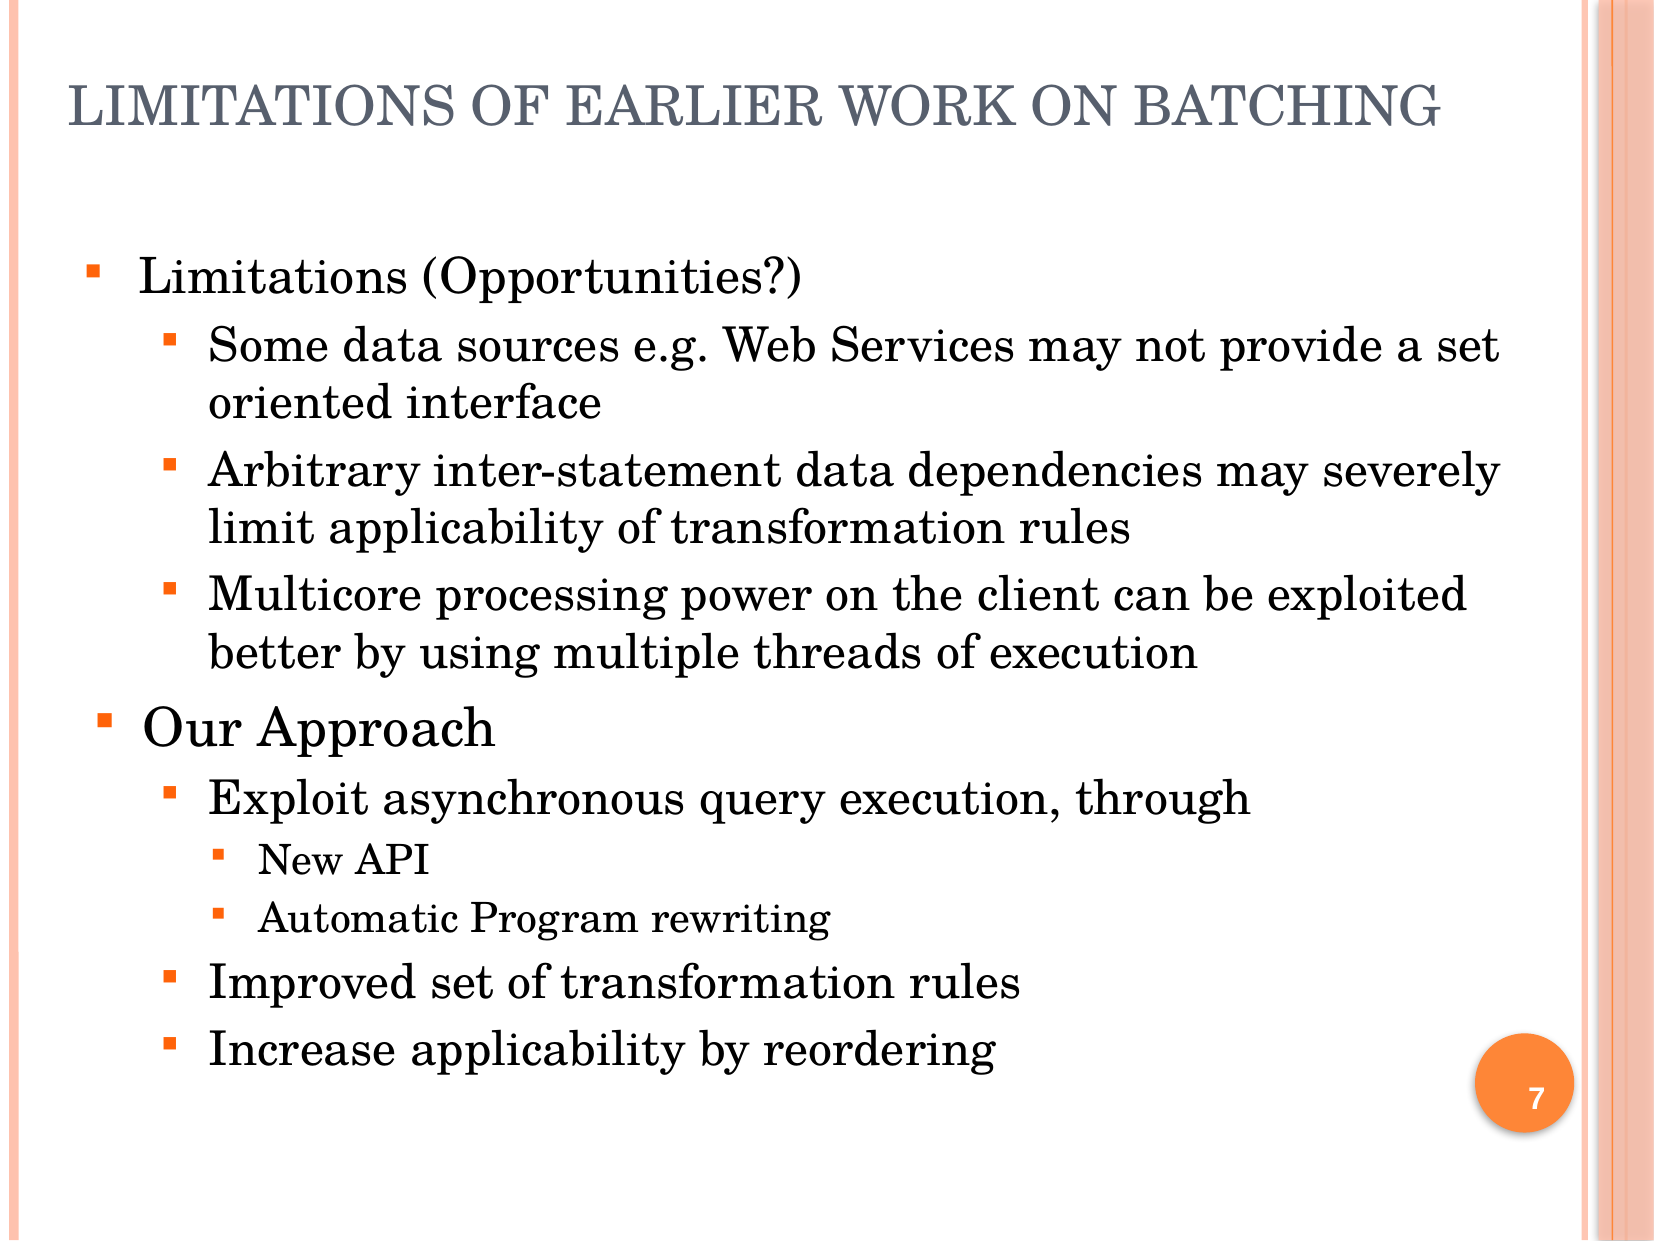

Limitations of Earlier Work on Batching
Limitations (Opportunities?)
Some data sources e.g. Web Services may not provide a set oriented interface
Arbitrary inter-statement data dependencies may severely limit applicability of transformation rules
Multicore processing power on the client can be exploited better by using multiple threads of execution
Our Approach
Exploit asynchronous query execution, through
New API
Automatic Program rewriting
Improved set of transformation rules
Increase applicability by reordering
7